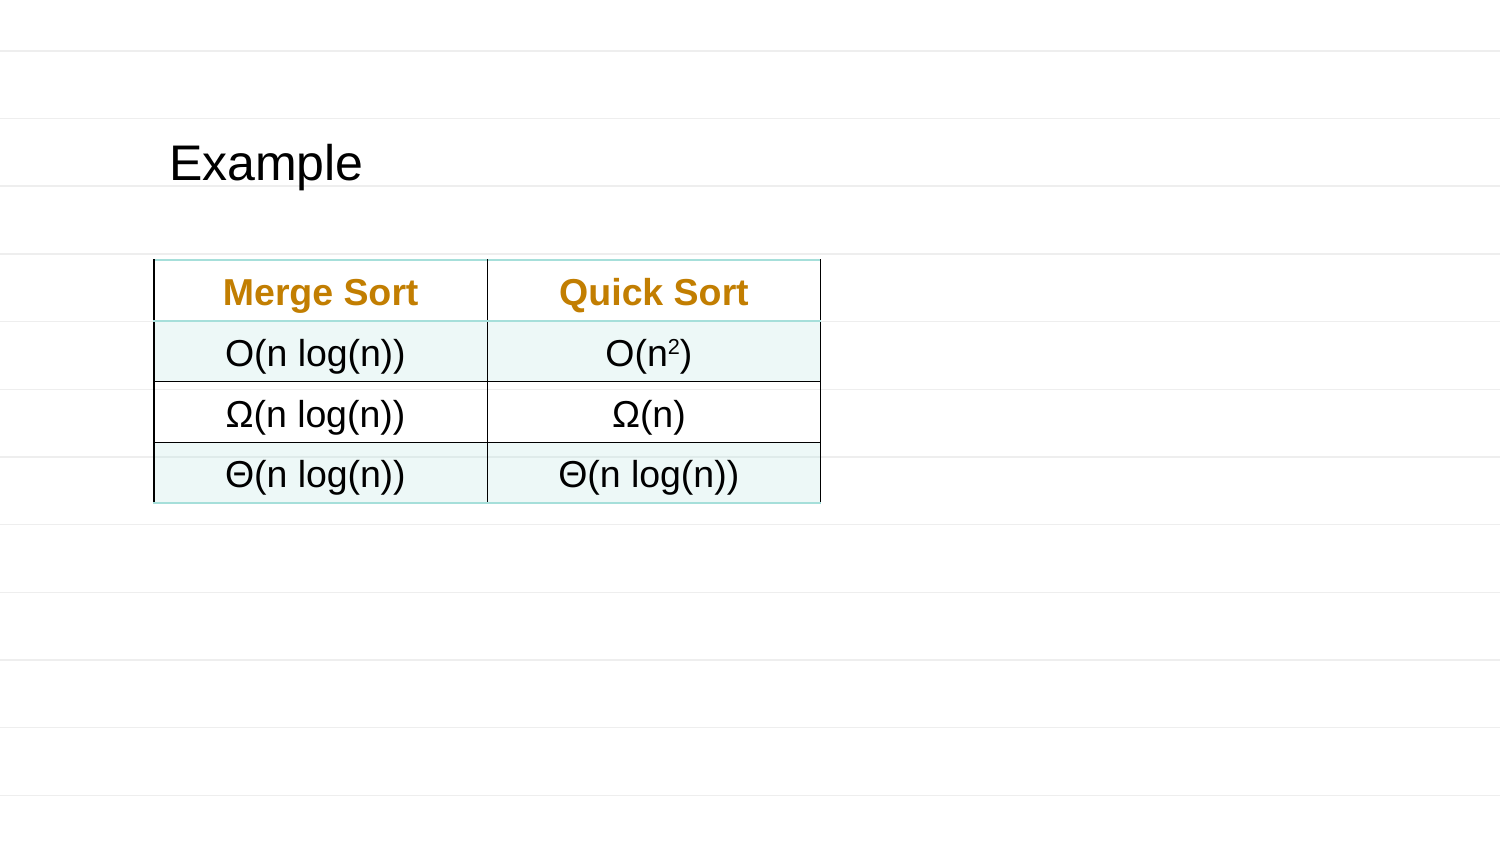

# Example
| Merge Sort | Quick Sort |
| --- | --- |
| O(n log(n)) | O(n2) |
| Ω(n log(n)) | Ω(n) |
| Θ(n log(n)) | Θ(n log(n)) |